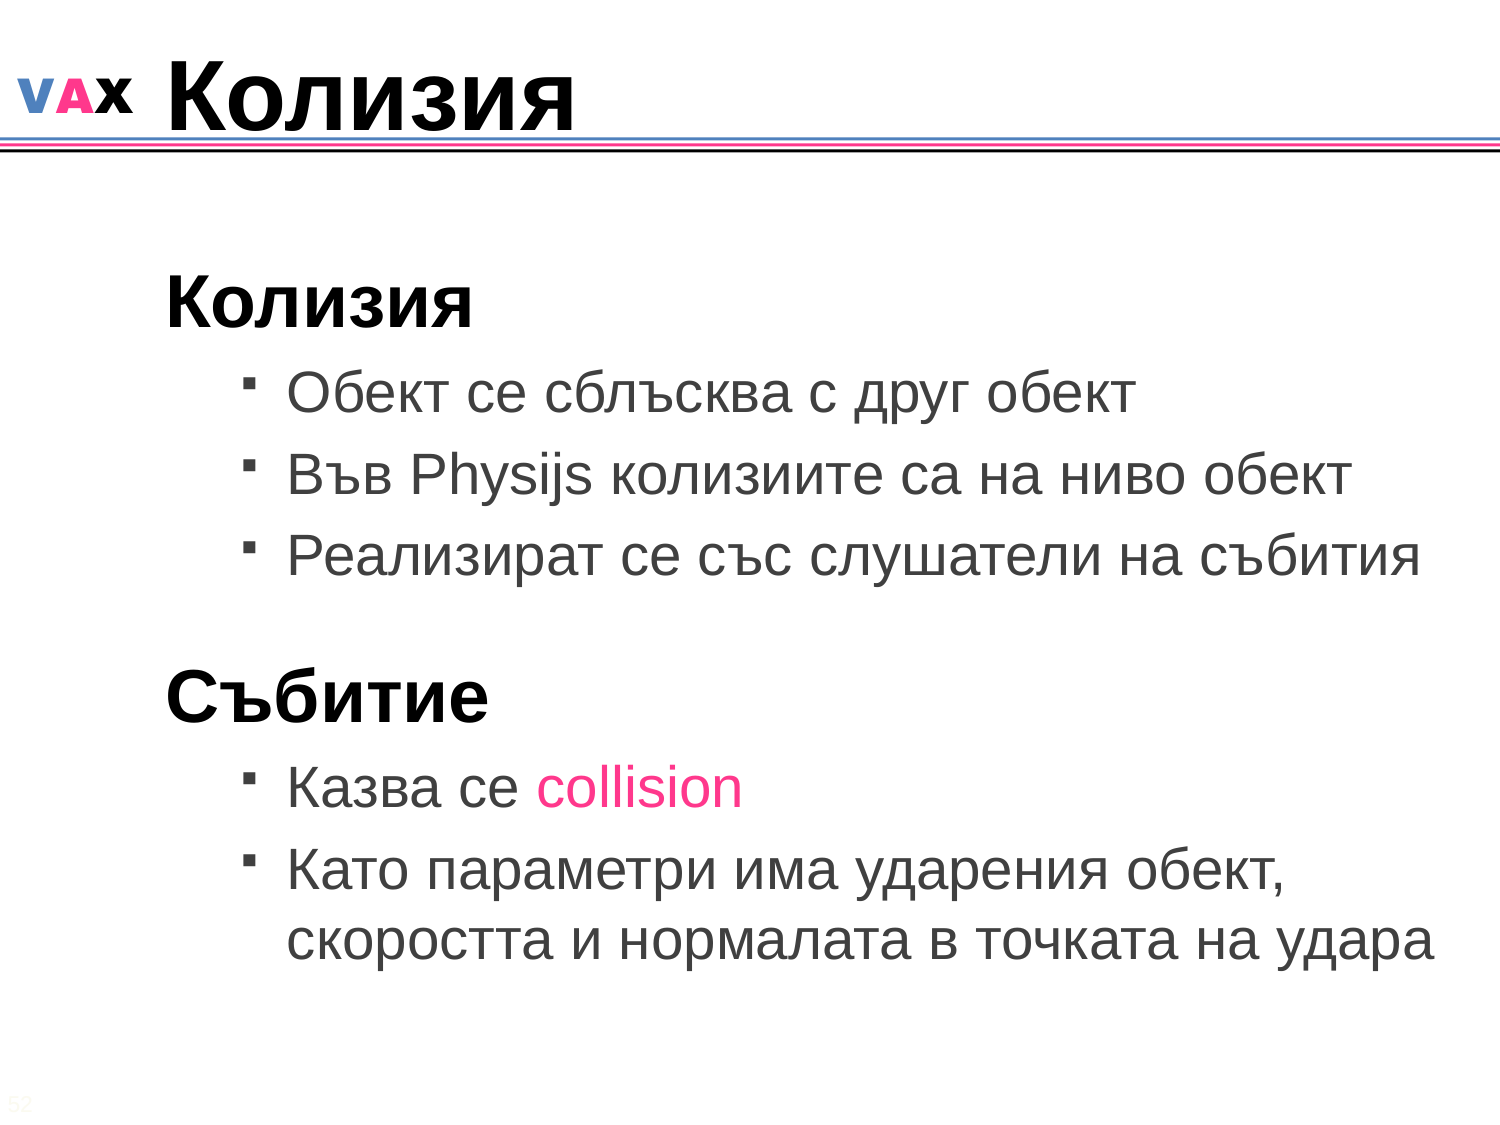

# Колизия
Колизия
Обект се сблъсква с друг обект
Във Physijs колизиите са на ниво обект
Реализират се със слушатели на събития
Събитие
Казва се collision
Като параметри има ударения обект, скоростта и нормалата в точката на удара